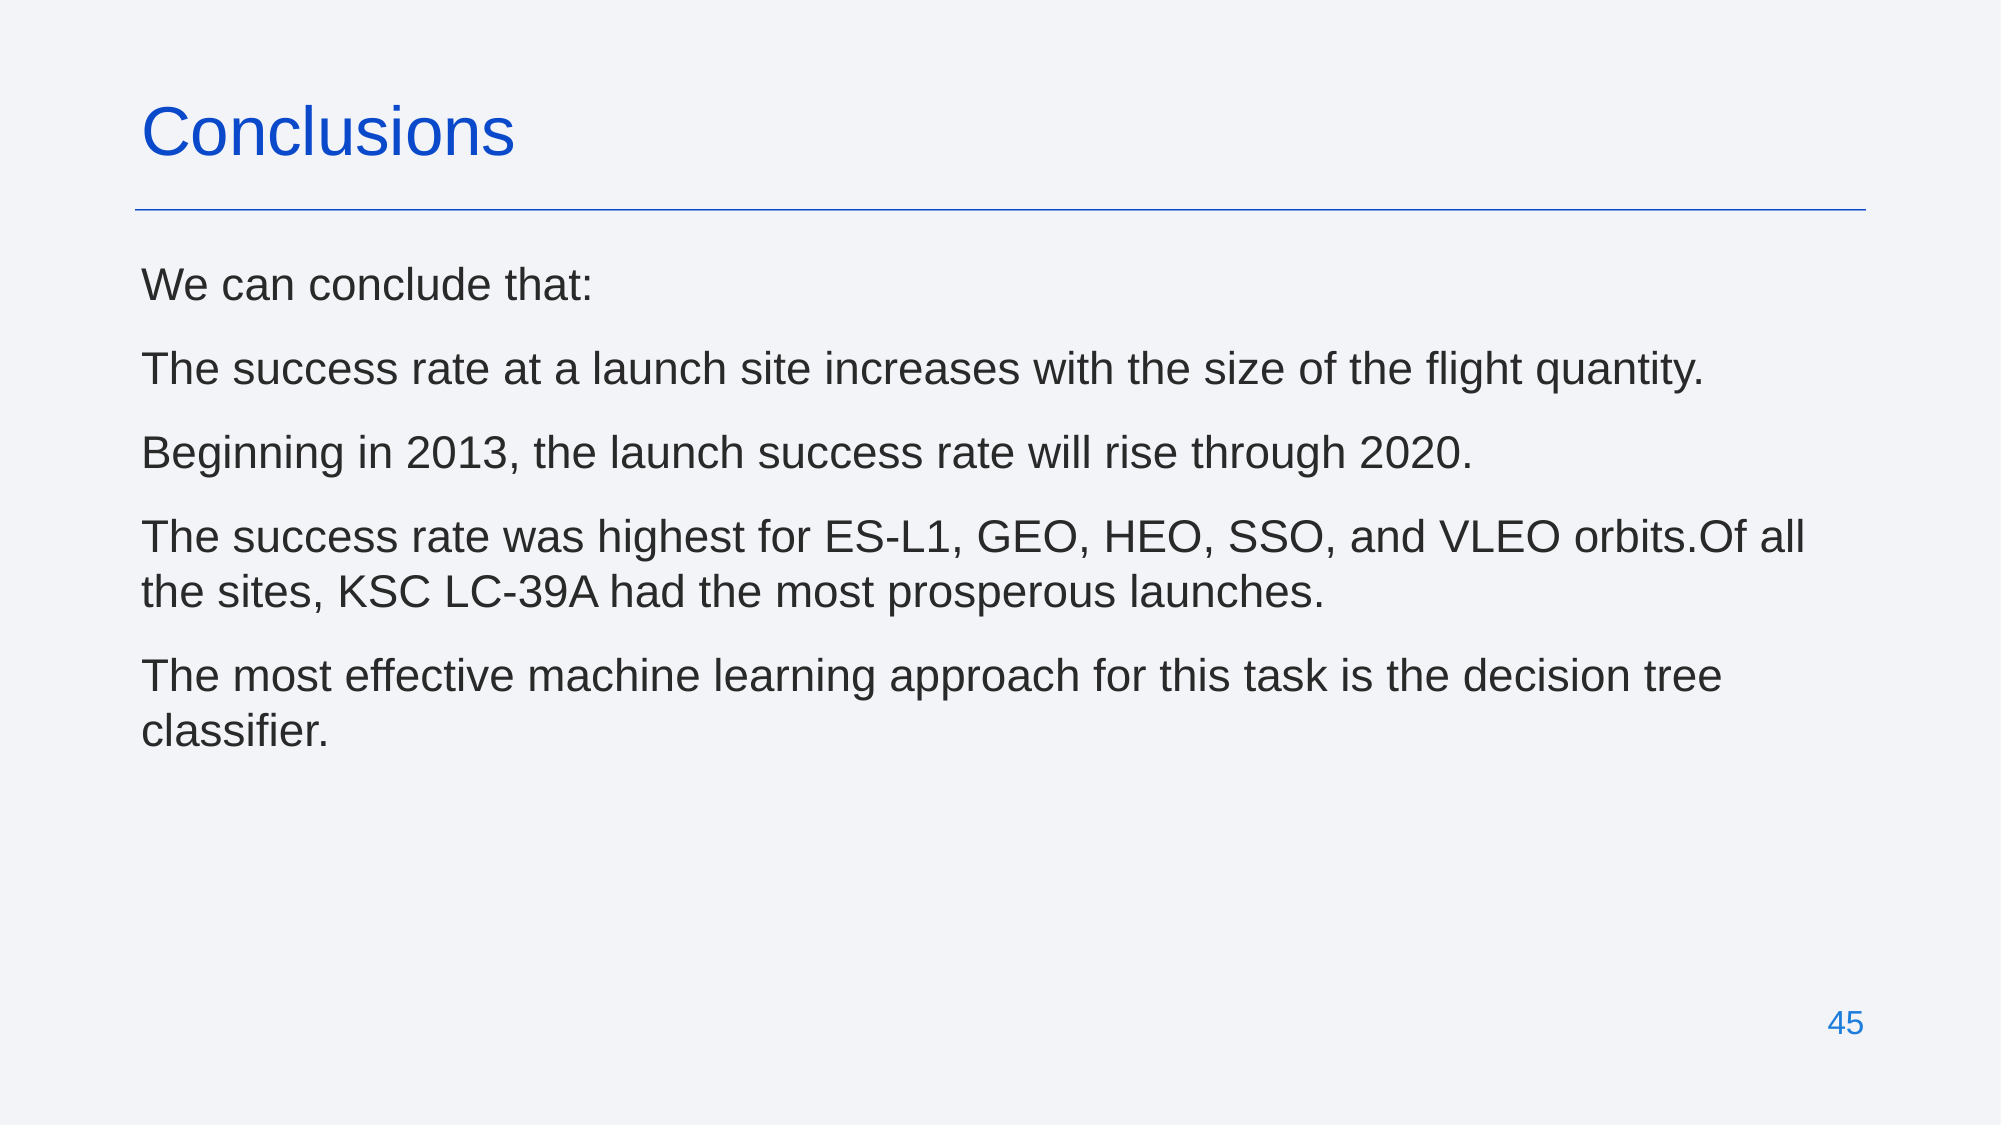

Conclusions
We can conclude that:
The success rate at a launch site increases with the size of the flight quantity.
Beginning in 2013, the launch success rate will rise through 2020.
The success rate was highest for ES-L1, GEO, HEO, SSO, and VLEO orbits.Of all the sites, KSC LC-39A had the most prosperous launches.
The most effective machine learning approach for this task is the decision tree classifier.
45